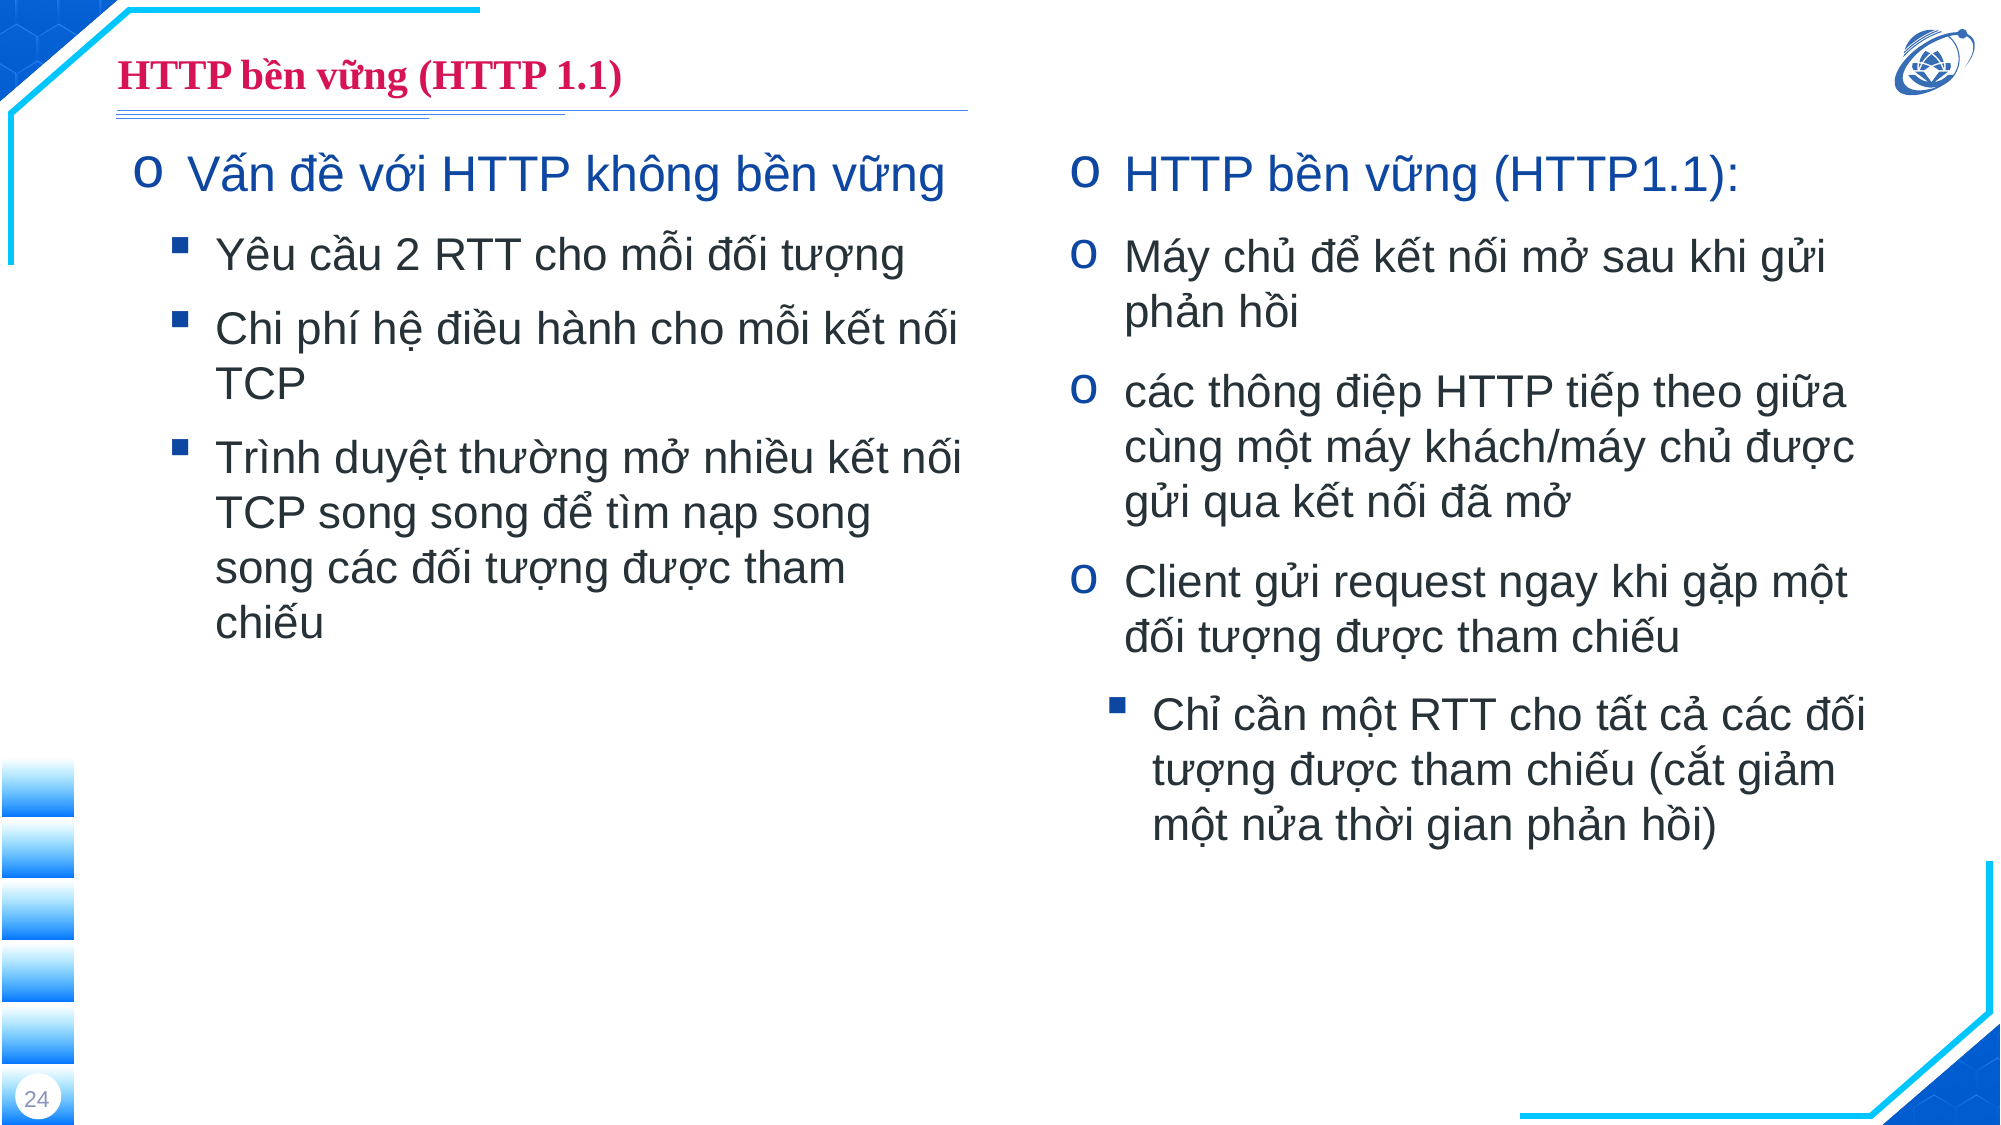

# HTTP bền vững (HTTP 1.1)
Vấn đề với HTTP không bền vững
Yêu cầu 2 RTT cho mỗi đối tượng
Chi phí hệ điều hành cho mỗi kết nối TCP
Trình duyệt thường mở nhiều kết nối TCP song song để tìm nạp song song các đối tượng được tham chiếu

HTTP bền vững (HTTP1.1):
Máy chủ để kết nối mở sau khi gửi phản hồi
các thông điệp HTTP tiếp theo giữa cùng một máy khách/máy chủ được gửi qua kết nối đã mở
Client gửi request ngay khi gặp một đối tượng được tham chiếu
Chỉ cần một RTT cho tất cả các đối tượng được tham chiếu (cắt giảm một nửa thời gian phản hồi)
24